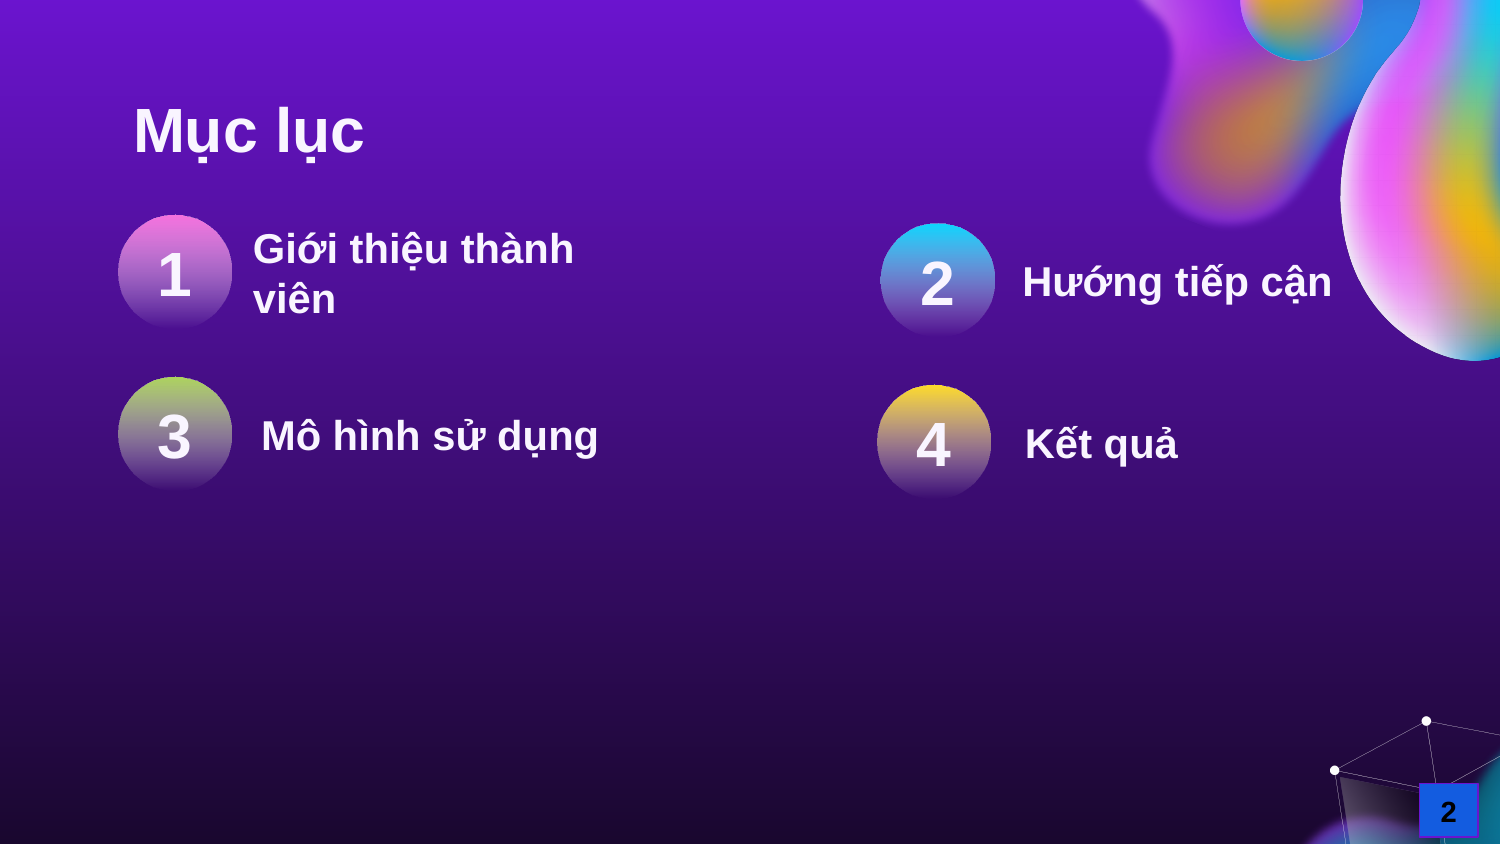

Mục lục

# Giới thiệu thành viên

Hướng tiếp cận
1
2

Mô hình sử dụng

Kết quả
3
4
2